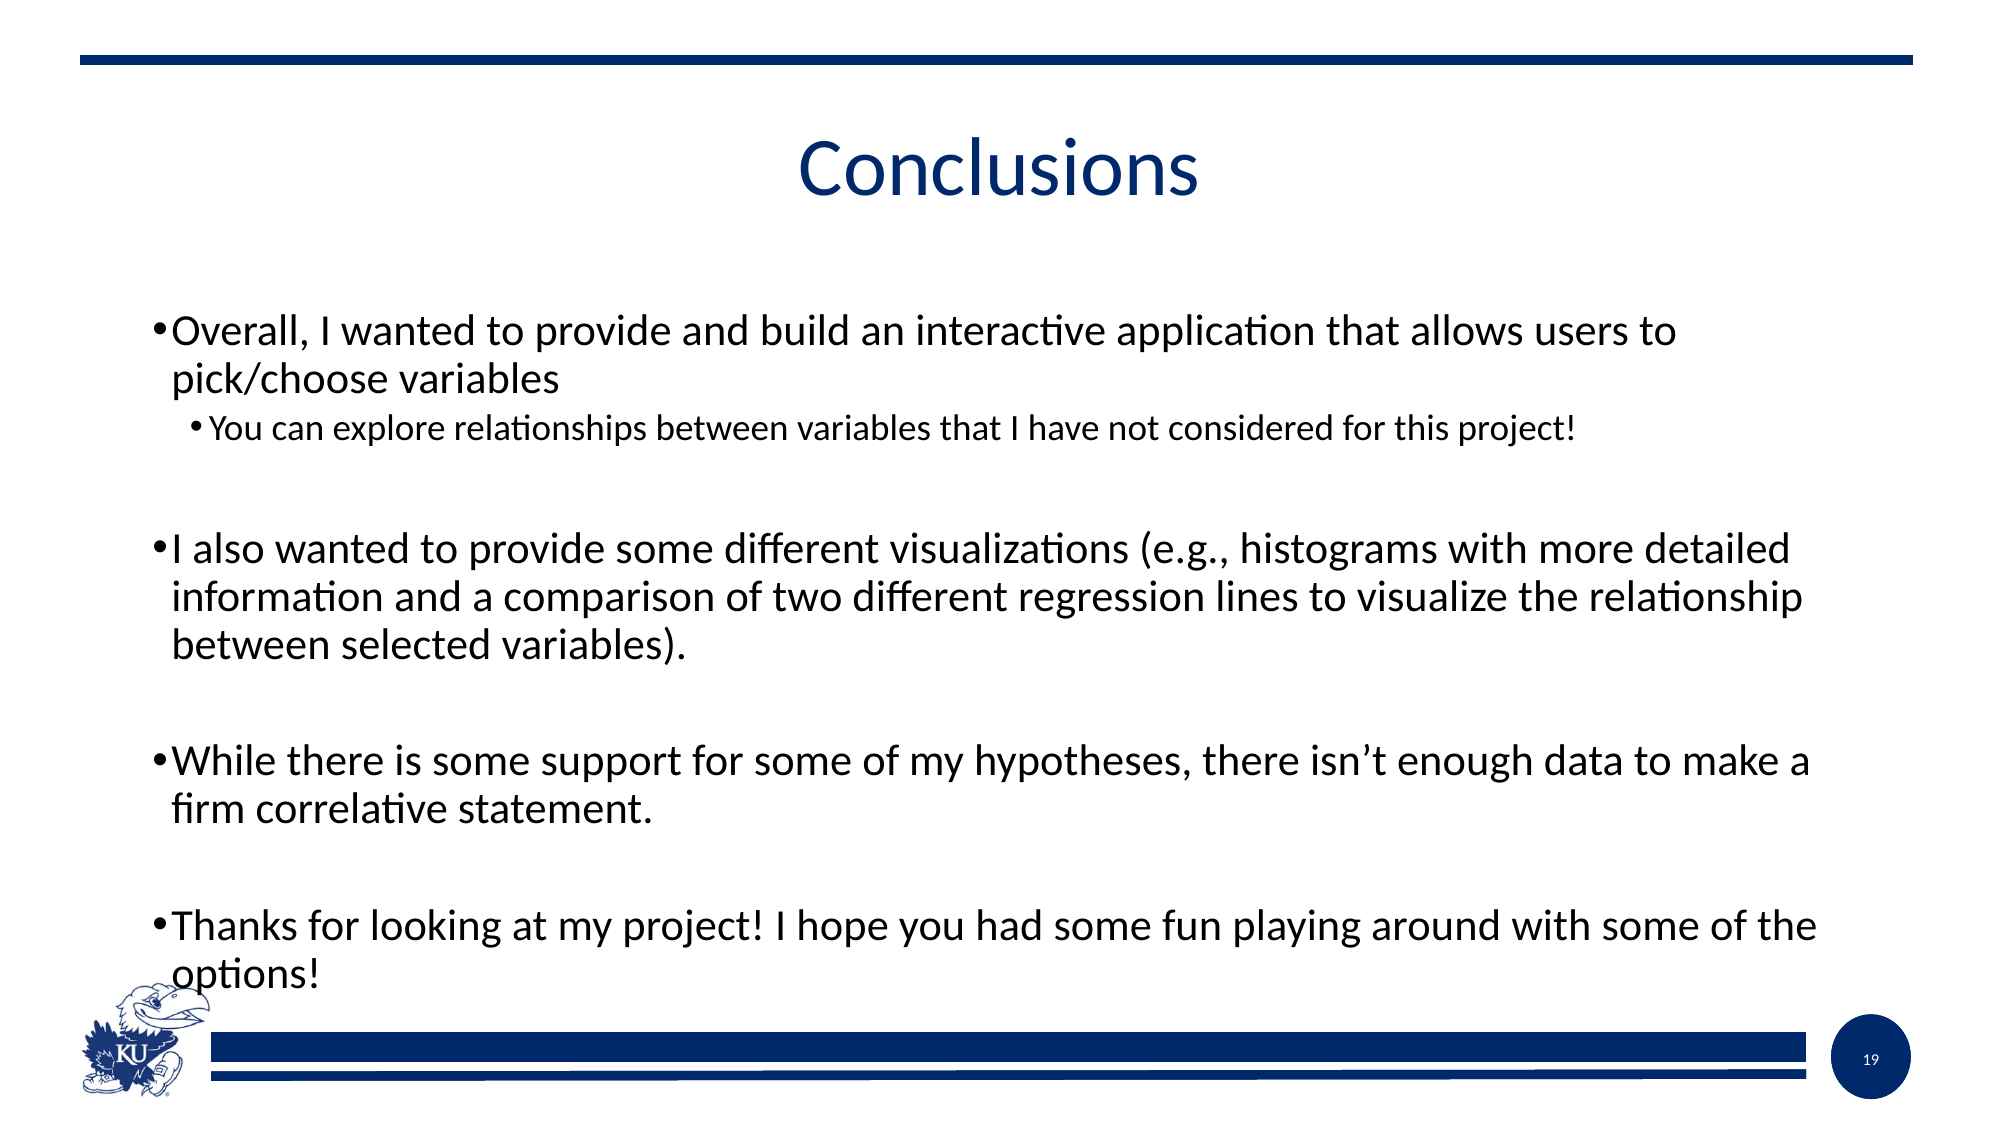

# Conclusions
Overall, I wanted to provide and build an interactive application that allows users to pick/choose variables
You can explore relationships between variables that I have not considered for this project!

I also wanted to provide some different visualizations (e.g., histograms with more detailed information and a comparison of two different regression lines to visualize the relationship between selected variables).

While there is some support for some of my hypotheses, there isn’t enough data to make a firm correlative statement.

Thanks for looking at my project! I hope you had some fun playing around with some of the options!

19